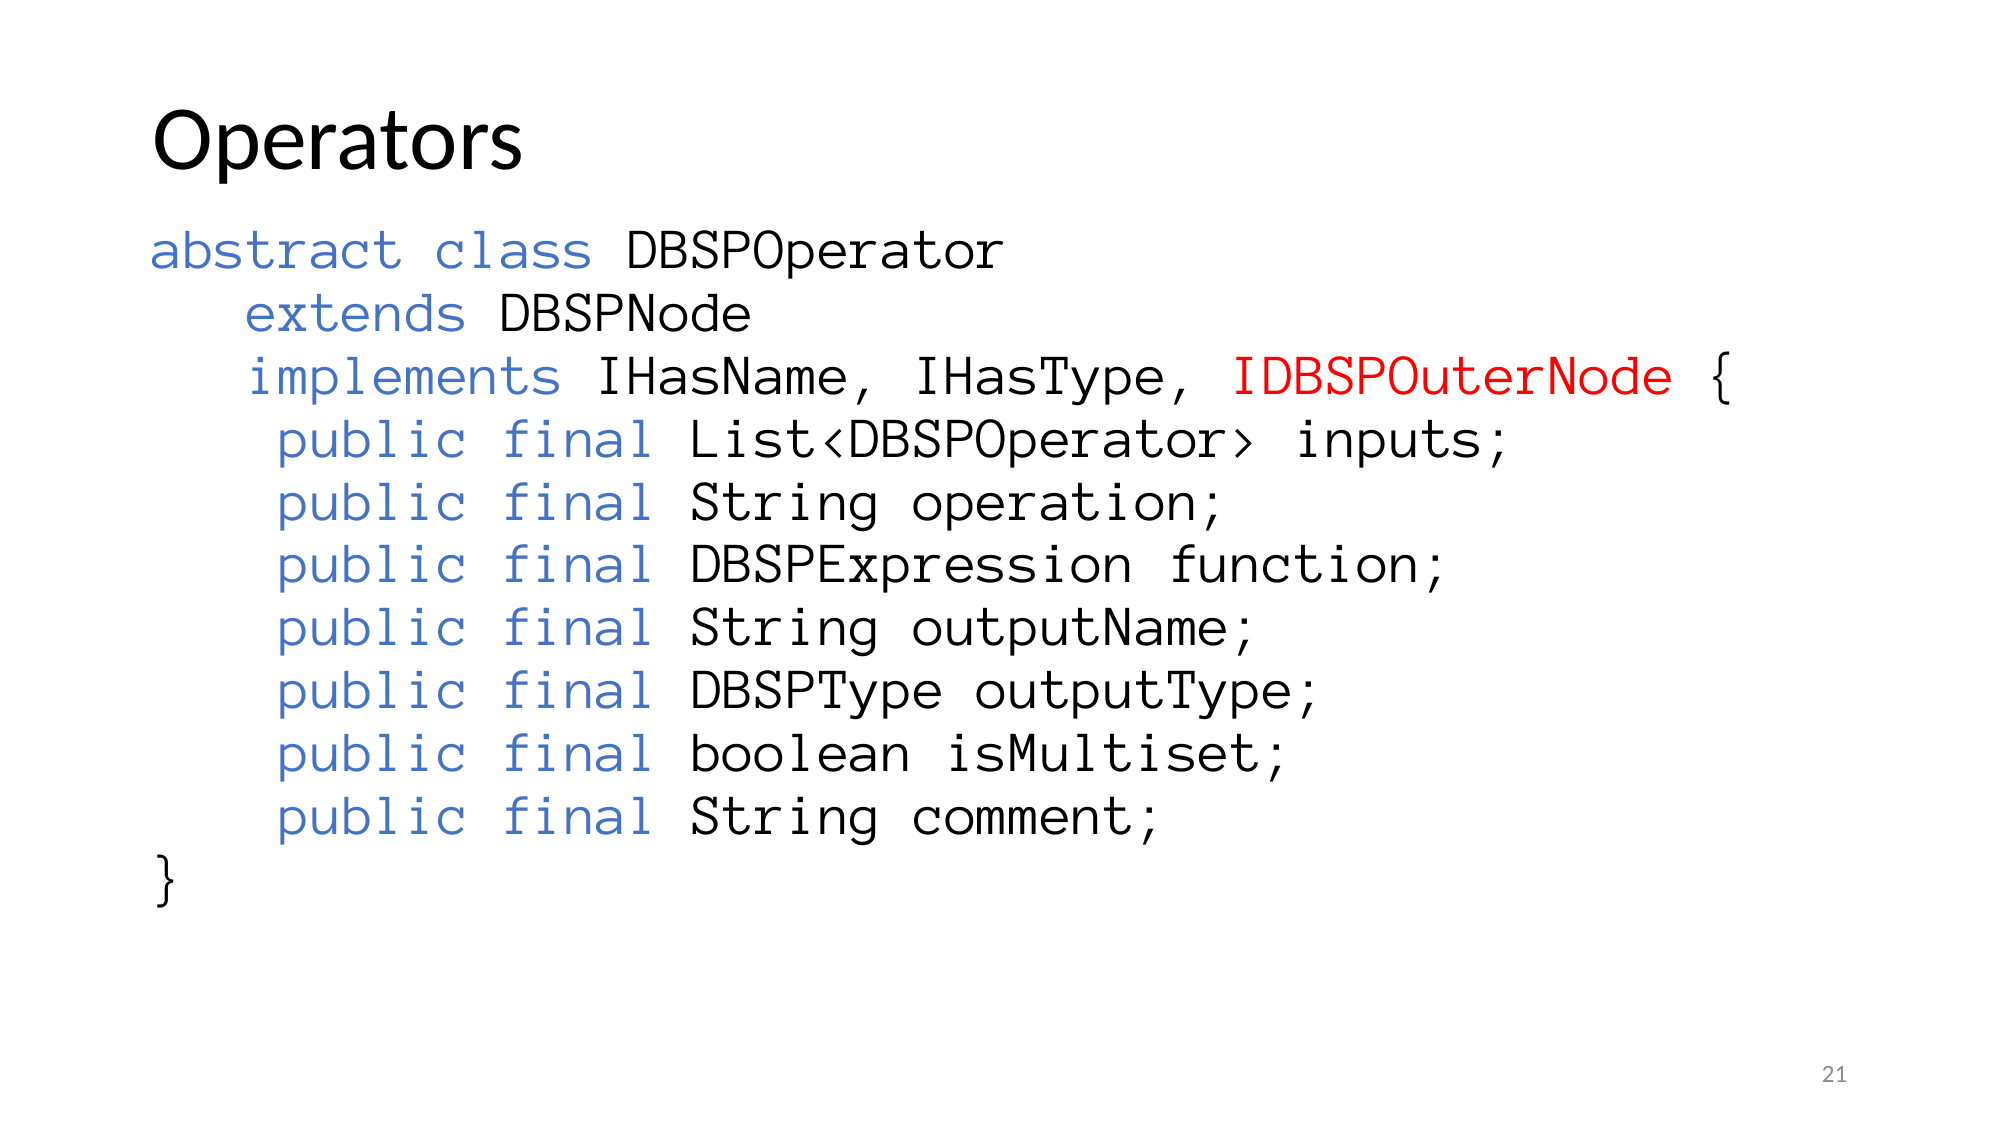

# Operators
abstract class DBSPOperator
   extends DBSPNode
   implements IHasName, IHasType, IDBSPOuterNode {
    public final List<DBSPOperator> inputs;
    public final String operation;
    public final DBSPExpression function;
    public final String outputName;
    public final DBSPType outputType;
    public final boolean isMultiset;
    public final String comment;
}
21